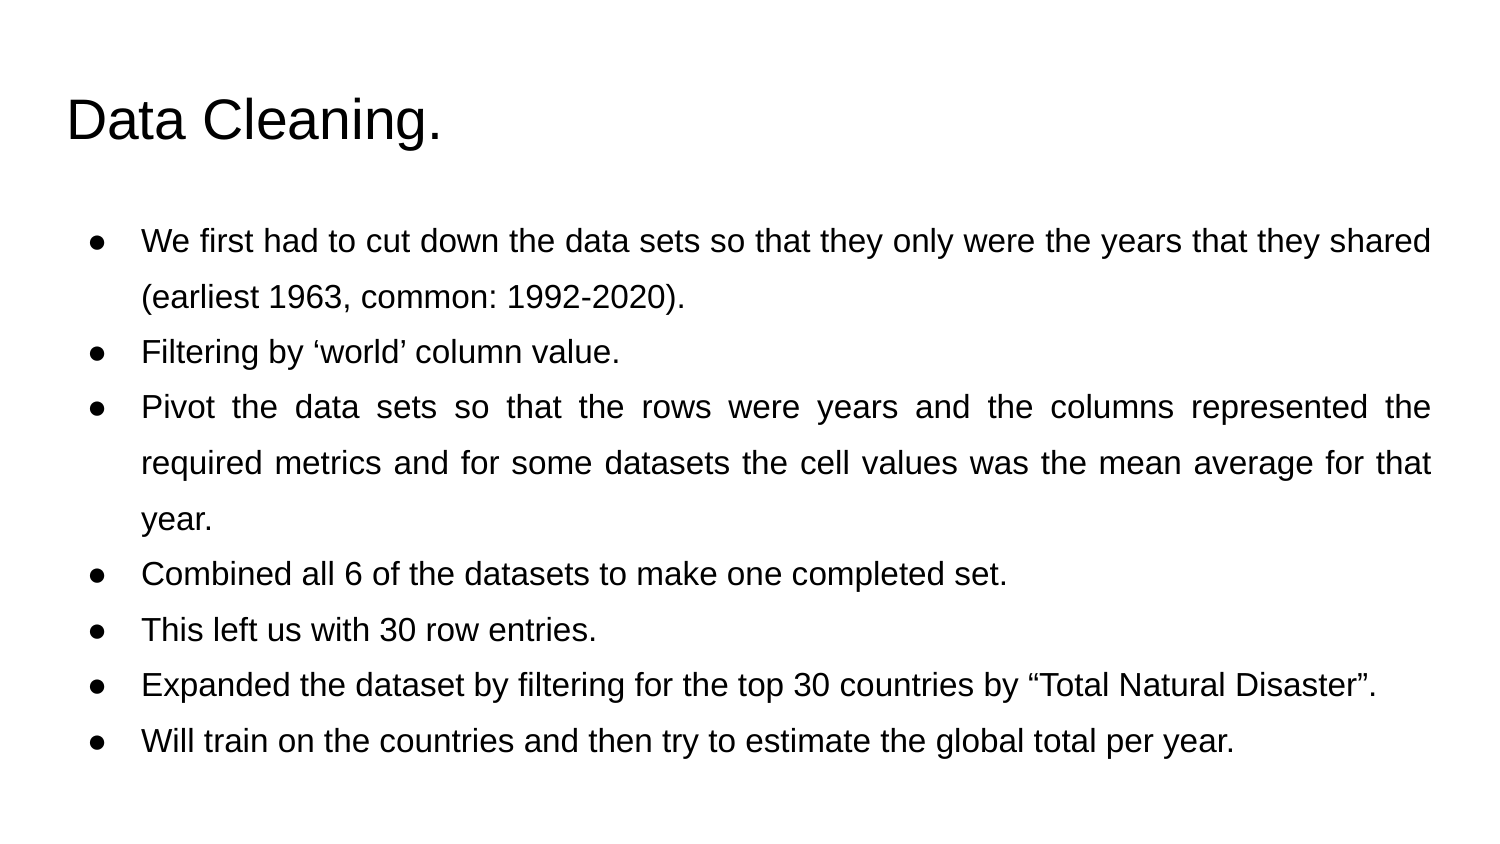

# Data Cleaning.
We first had to cut down the data sets so that they only were the years that they shared (earliest 1963, common: 1992-2020).
Filtering by ‘world’ column value.
Pivot the data sets so that the rows were years and the columns represented the required metrics and for some datasets the cell values was the mean average for that year.
Combined all 6 of the datasets to make one completed set.
This left us with 30 row entries.
Expanded the dataset by filtering for the top 30 countries by “Total Natural Disaster”.
Will train on the countries and then try to estimate the global total per year.